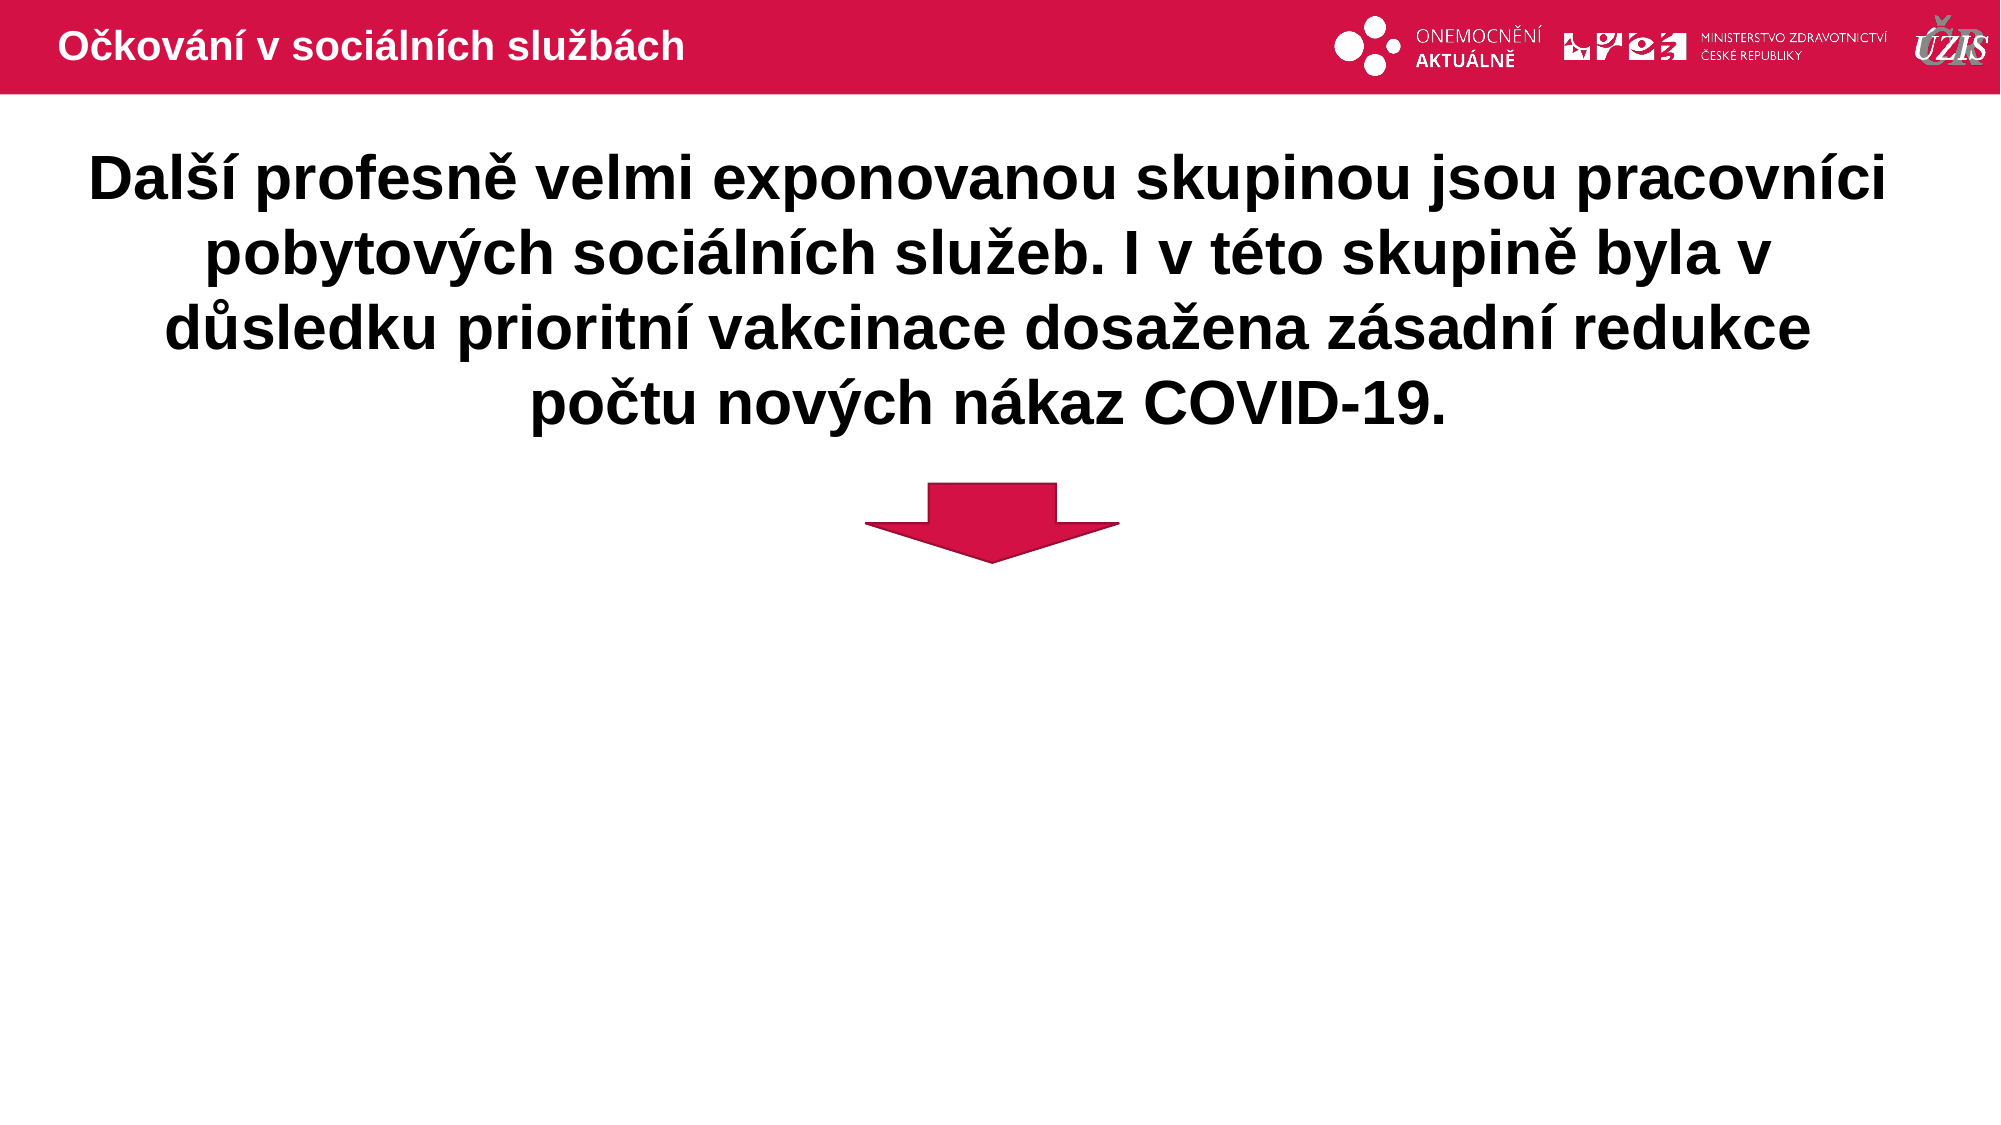

# Očkování v sociálních službách
Další profesně velmi exponovanou skupinou jsou pracovníci pobytových sociálních služeb. I v této skupině byla v důsledku prioritní vakcinace dosažena zásadní redukce počtu nových nákaz COVID-19.